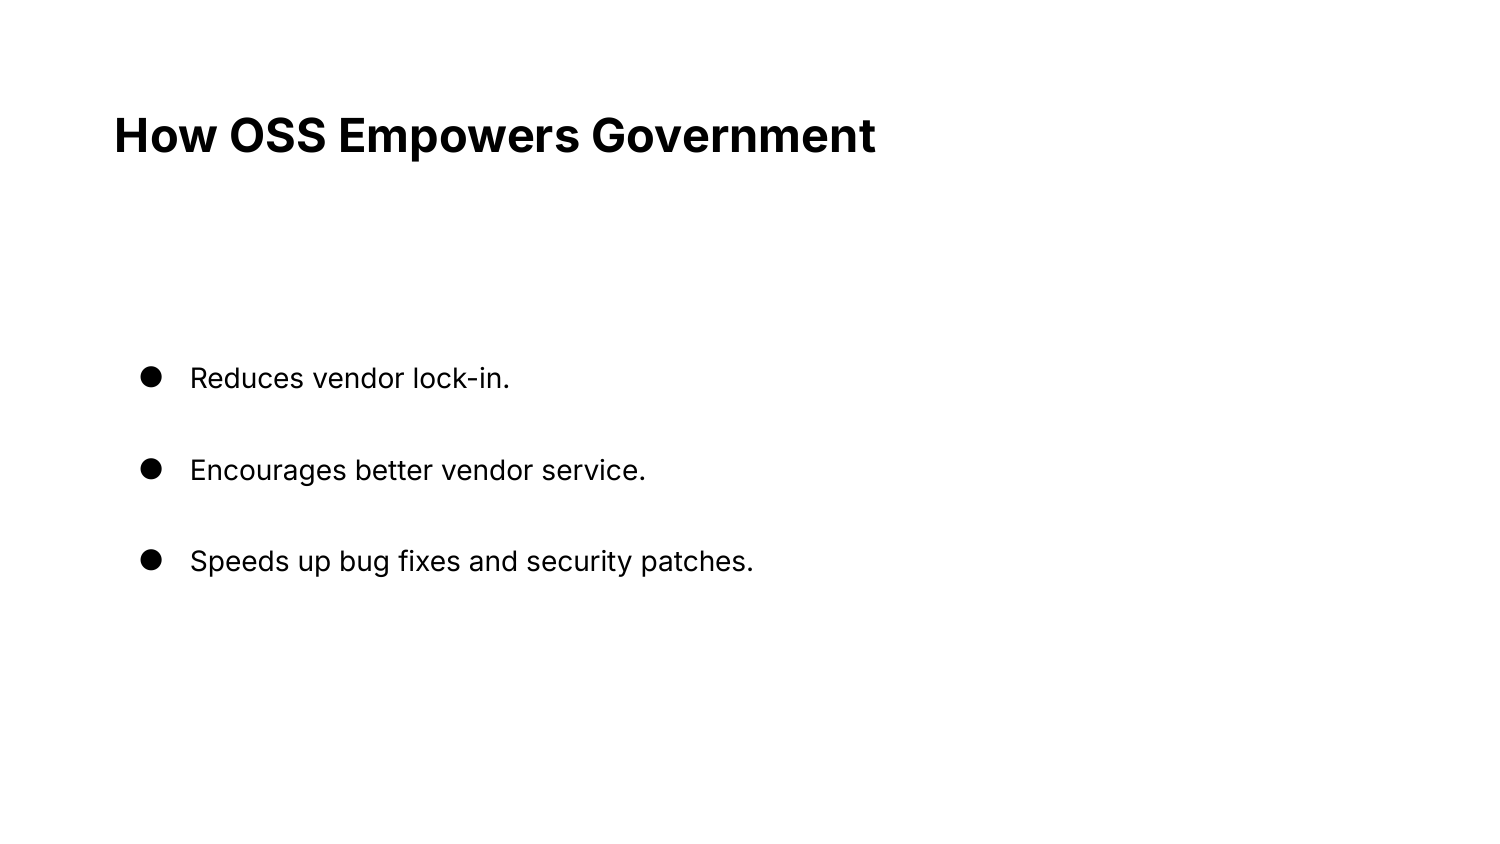

How OSS Empowers Government
Reduces vendor lock-in.

Encourages better vendor service.

Speeds up bug fixes and security patches.